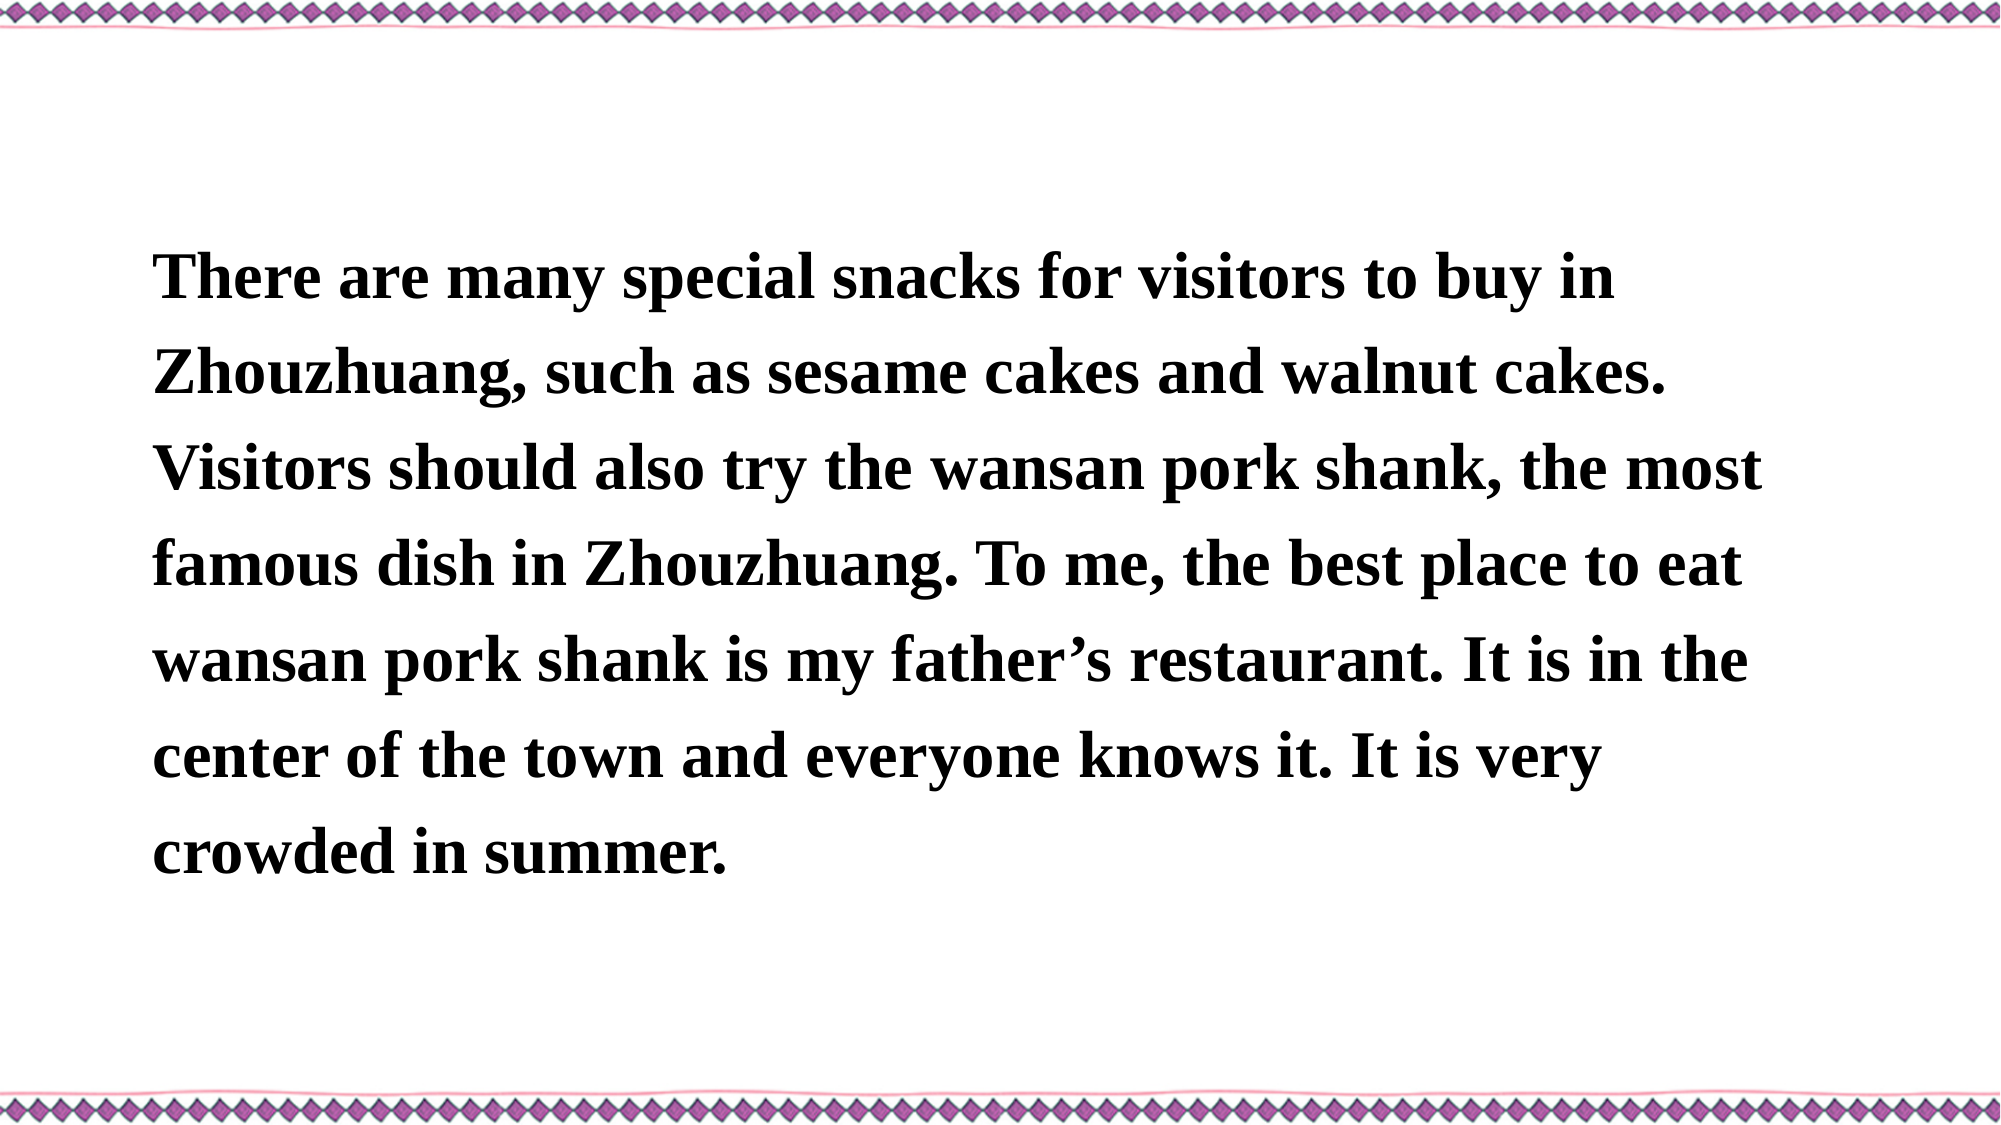

There are many special snacks for visitors to buy in Zhouzhuang, such as sesame cakes and walnut cakes. Visitors should also try the wansan pork shank, the most famous dish in Zhouzhuang. To me, the best place to eat wansan pork shank is my father’s restaurant. It is in the center of the town and everyone knows it. It is very crowded in summer.